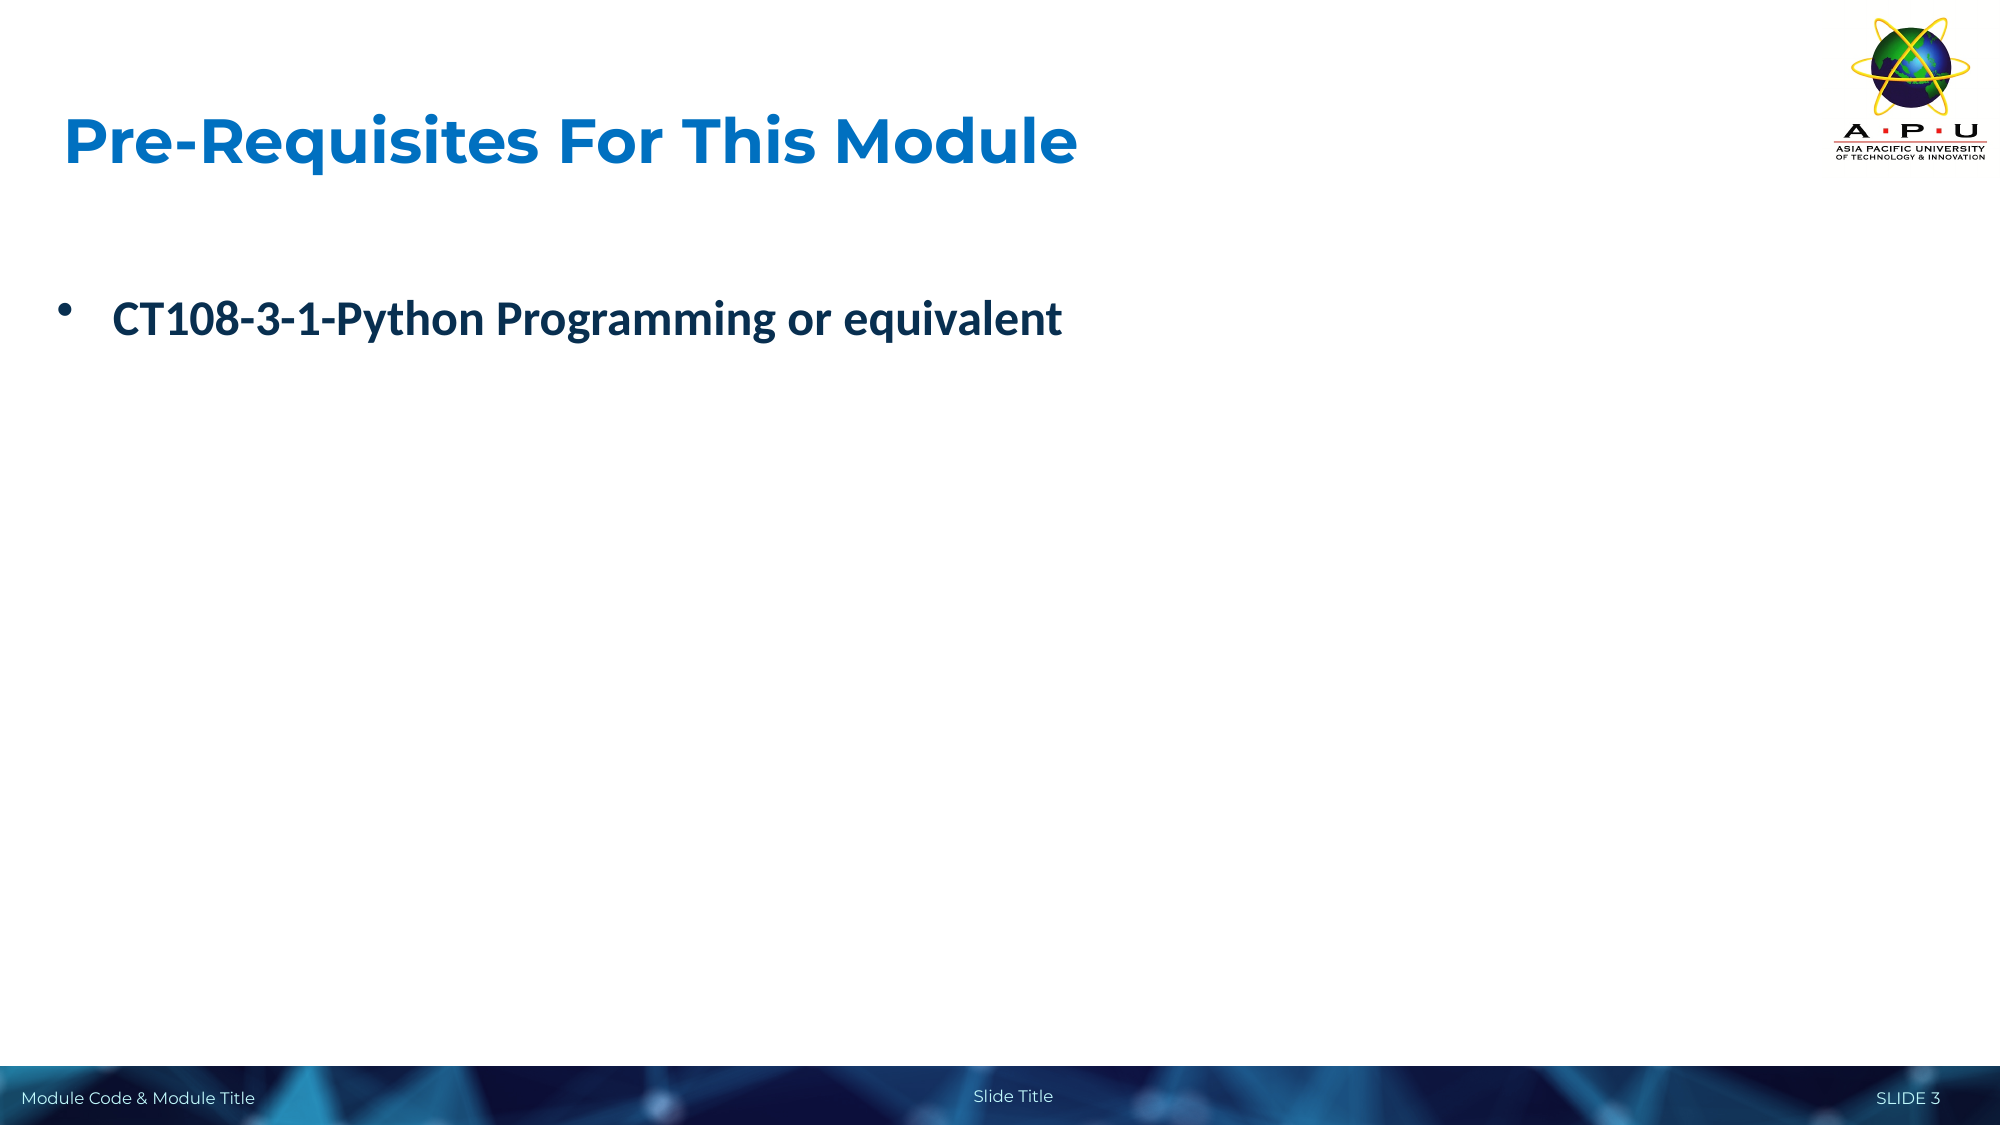

# Pre-Requisites For This Module
CT108-3-1-Python Programming or equivalent